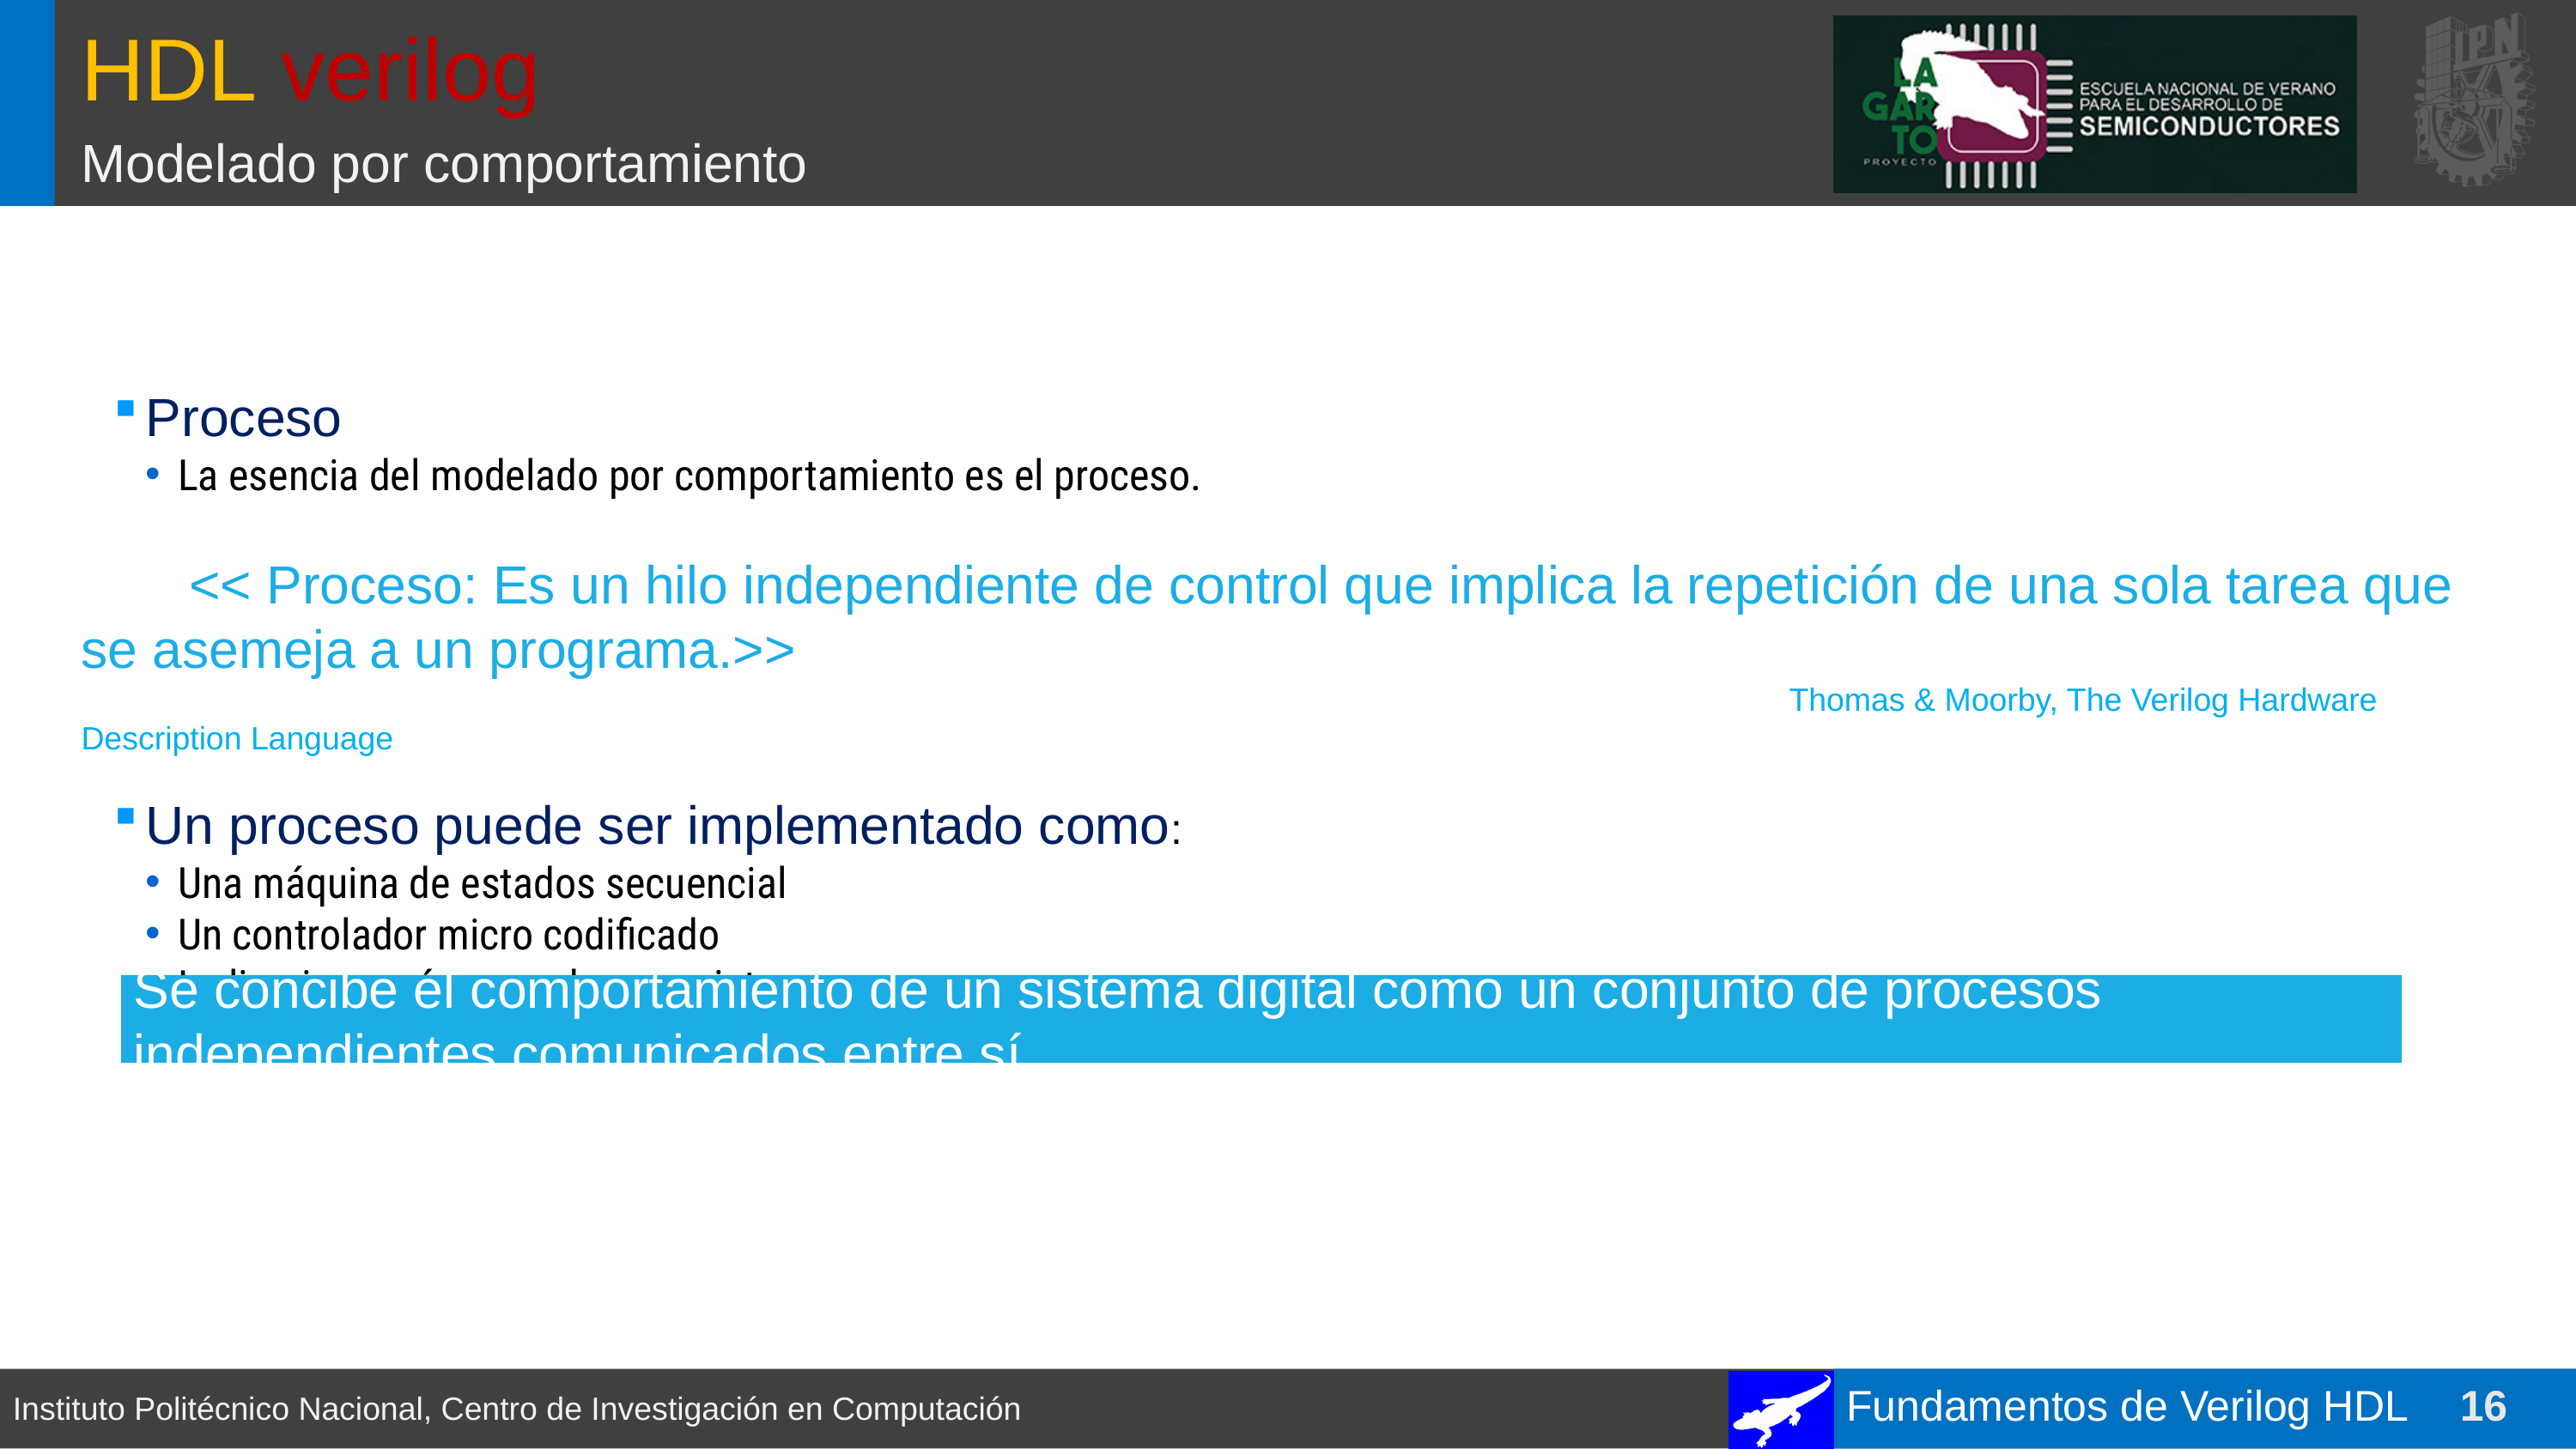

# HDL verilog
Modelado por comportamiento
Proceso
La esencia del modelado por comportamiento es el proceso.

            << Proceso: Es un hilo independiente de control que implica la repetición de una sola tarea que se asemeja a un programa.>>
					                                                                                                                      Thomas & Moorby, The Verilog Hardware Description Language

Un proceso puede ser implementado como:
Una máquina de estados secuencial
Un controlador micro codificado
La limpieza asíncrona de un registro

Se concibe el comportamiento de un sistema digital como un conjunto de procesos independientes comunicados entre sí.
Fundamentos de Verilog HDL
16